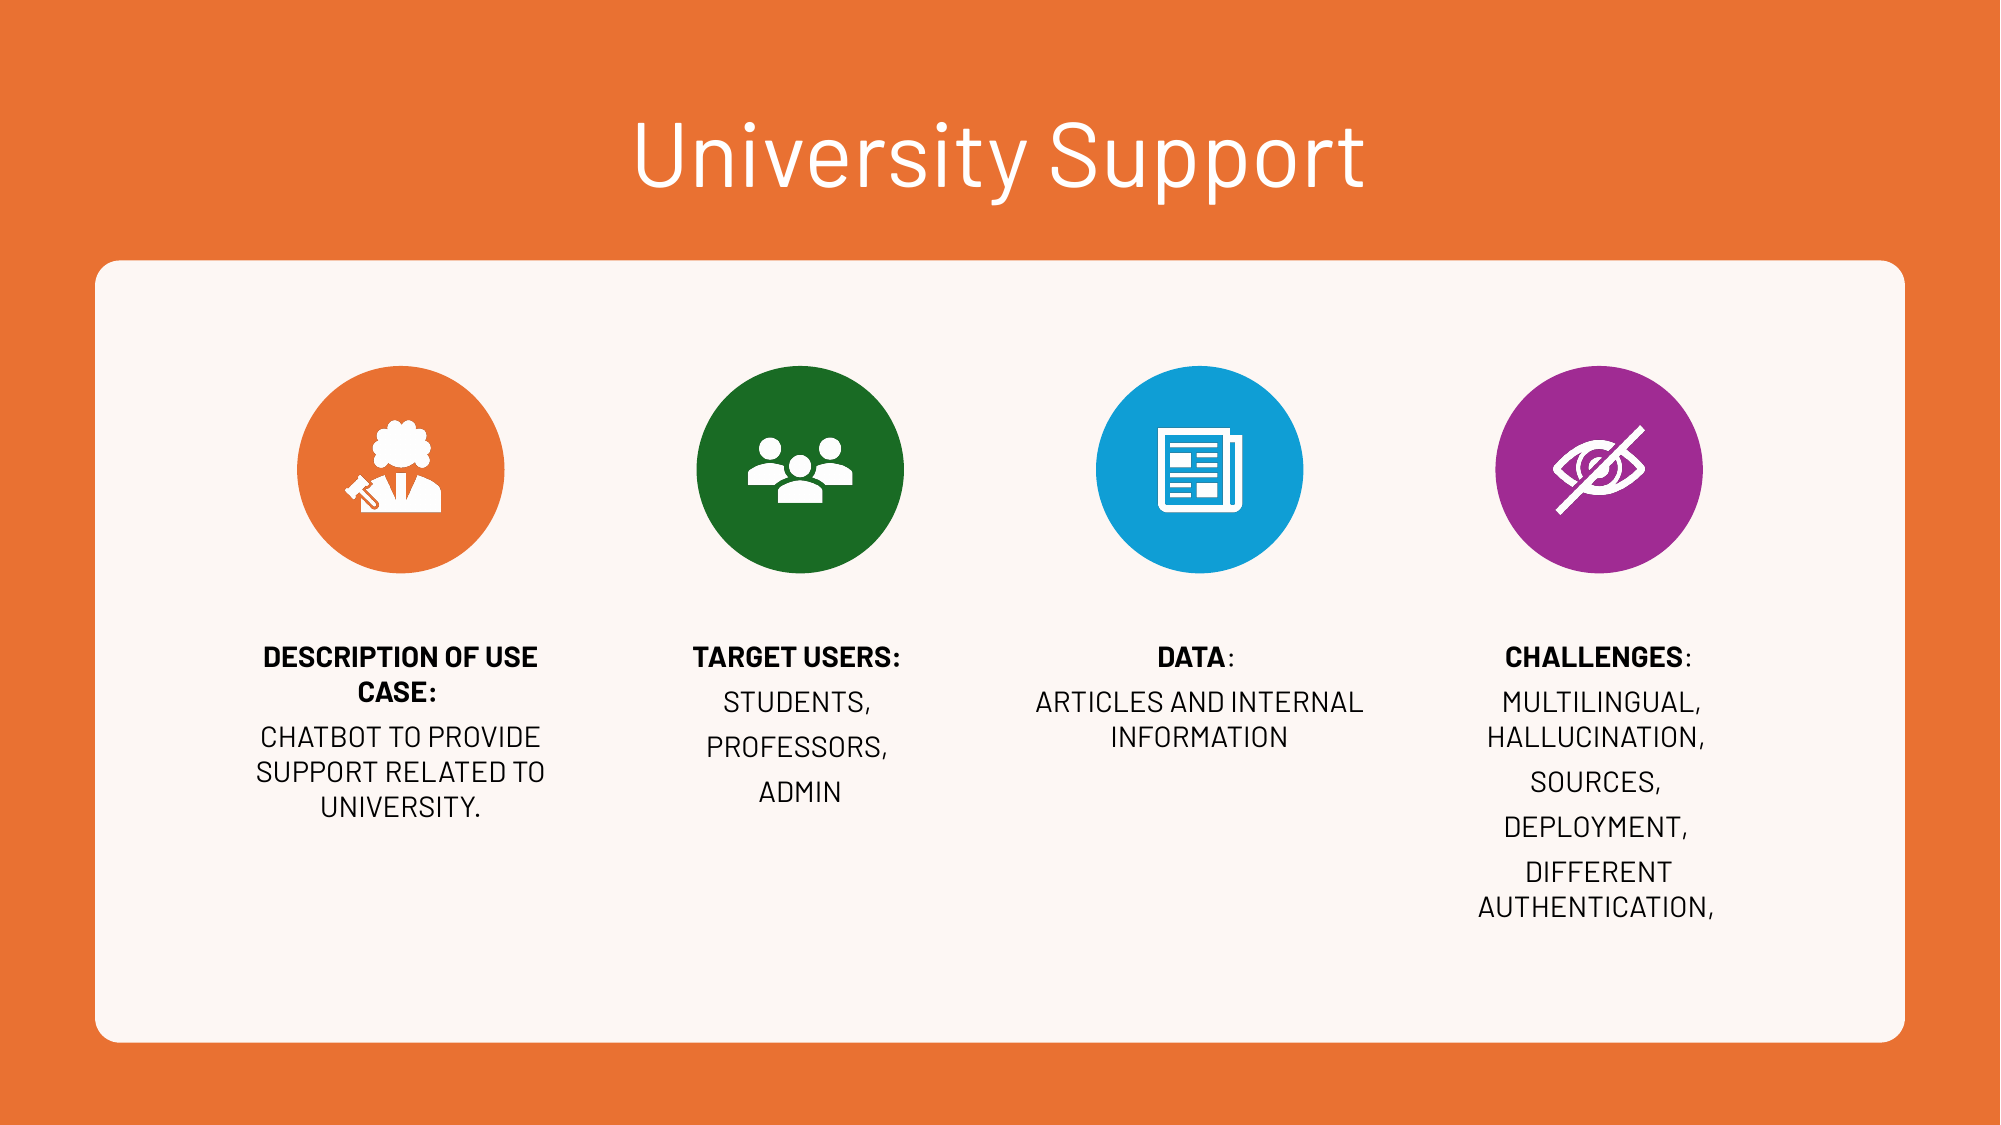

# University Support

Description of use case:
Chatbot to provide support related to university.
Target users:
Students,
professors,
admin
Data:
Articles and Internal Information
Challenges:
 Multilingual, Hallucination,
Sources,
Deployment,
different authentication,
46